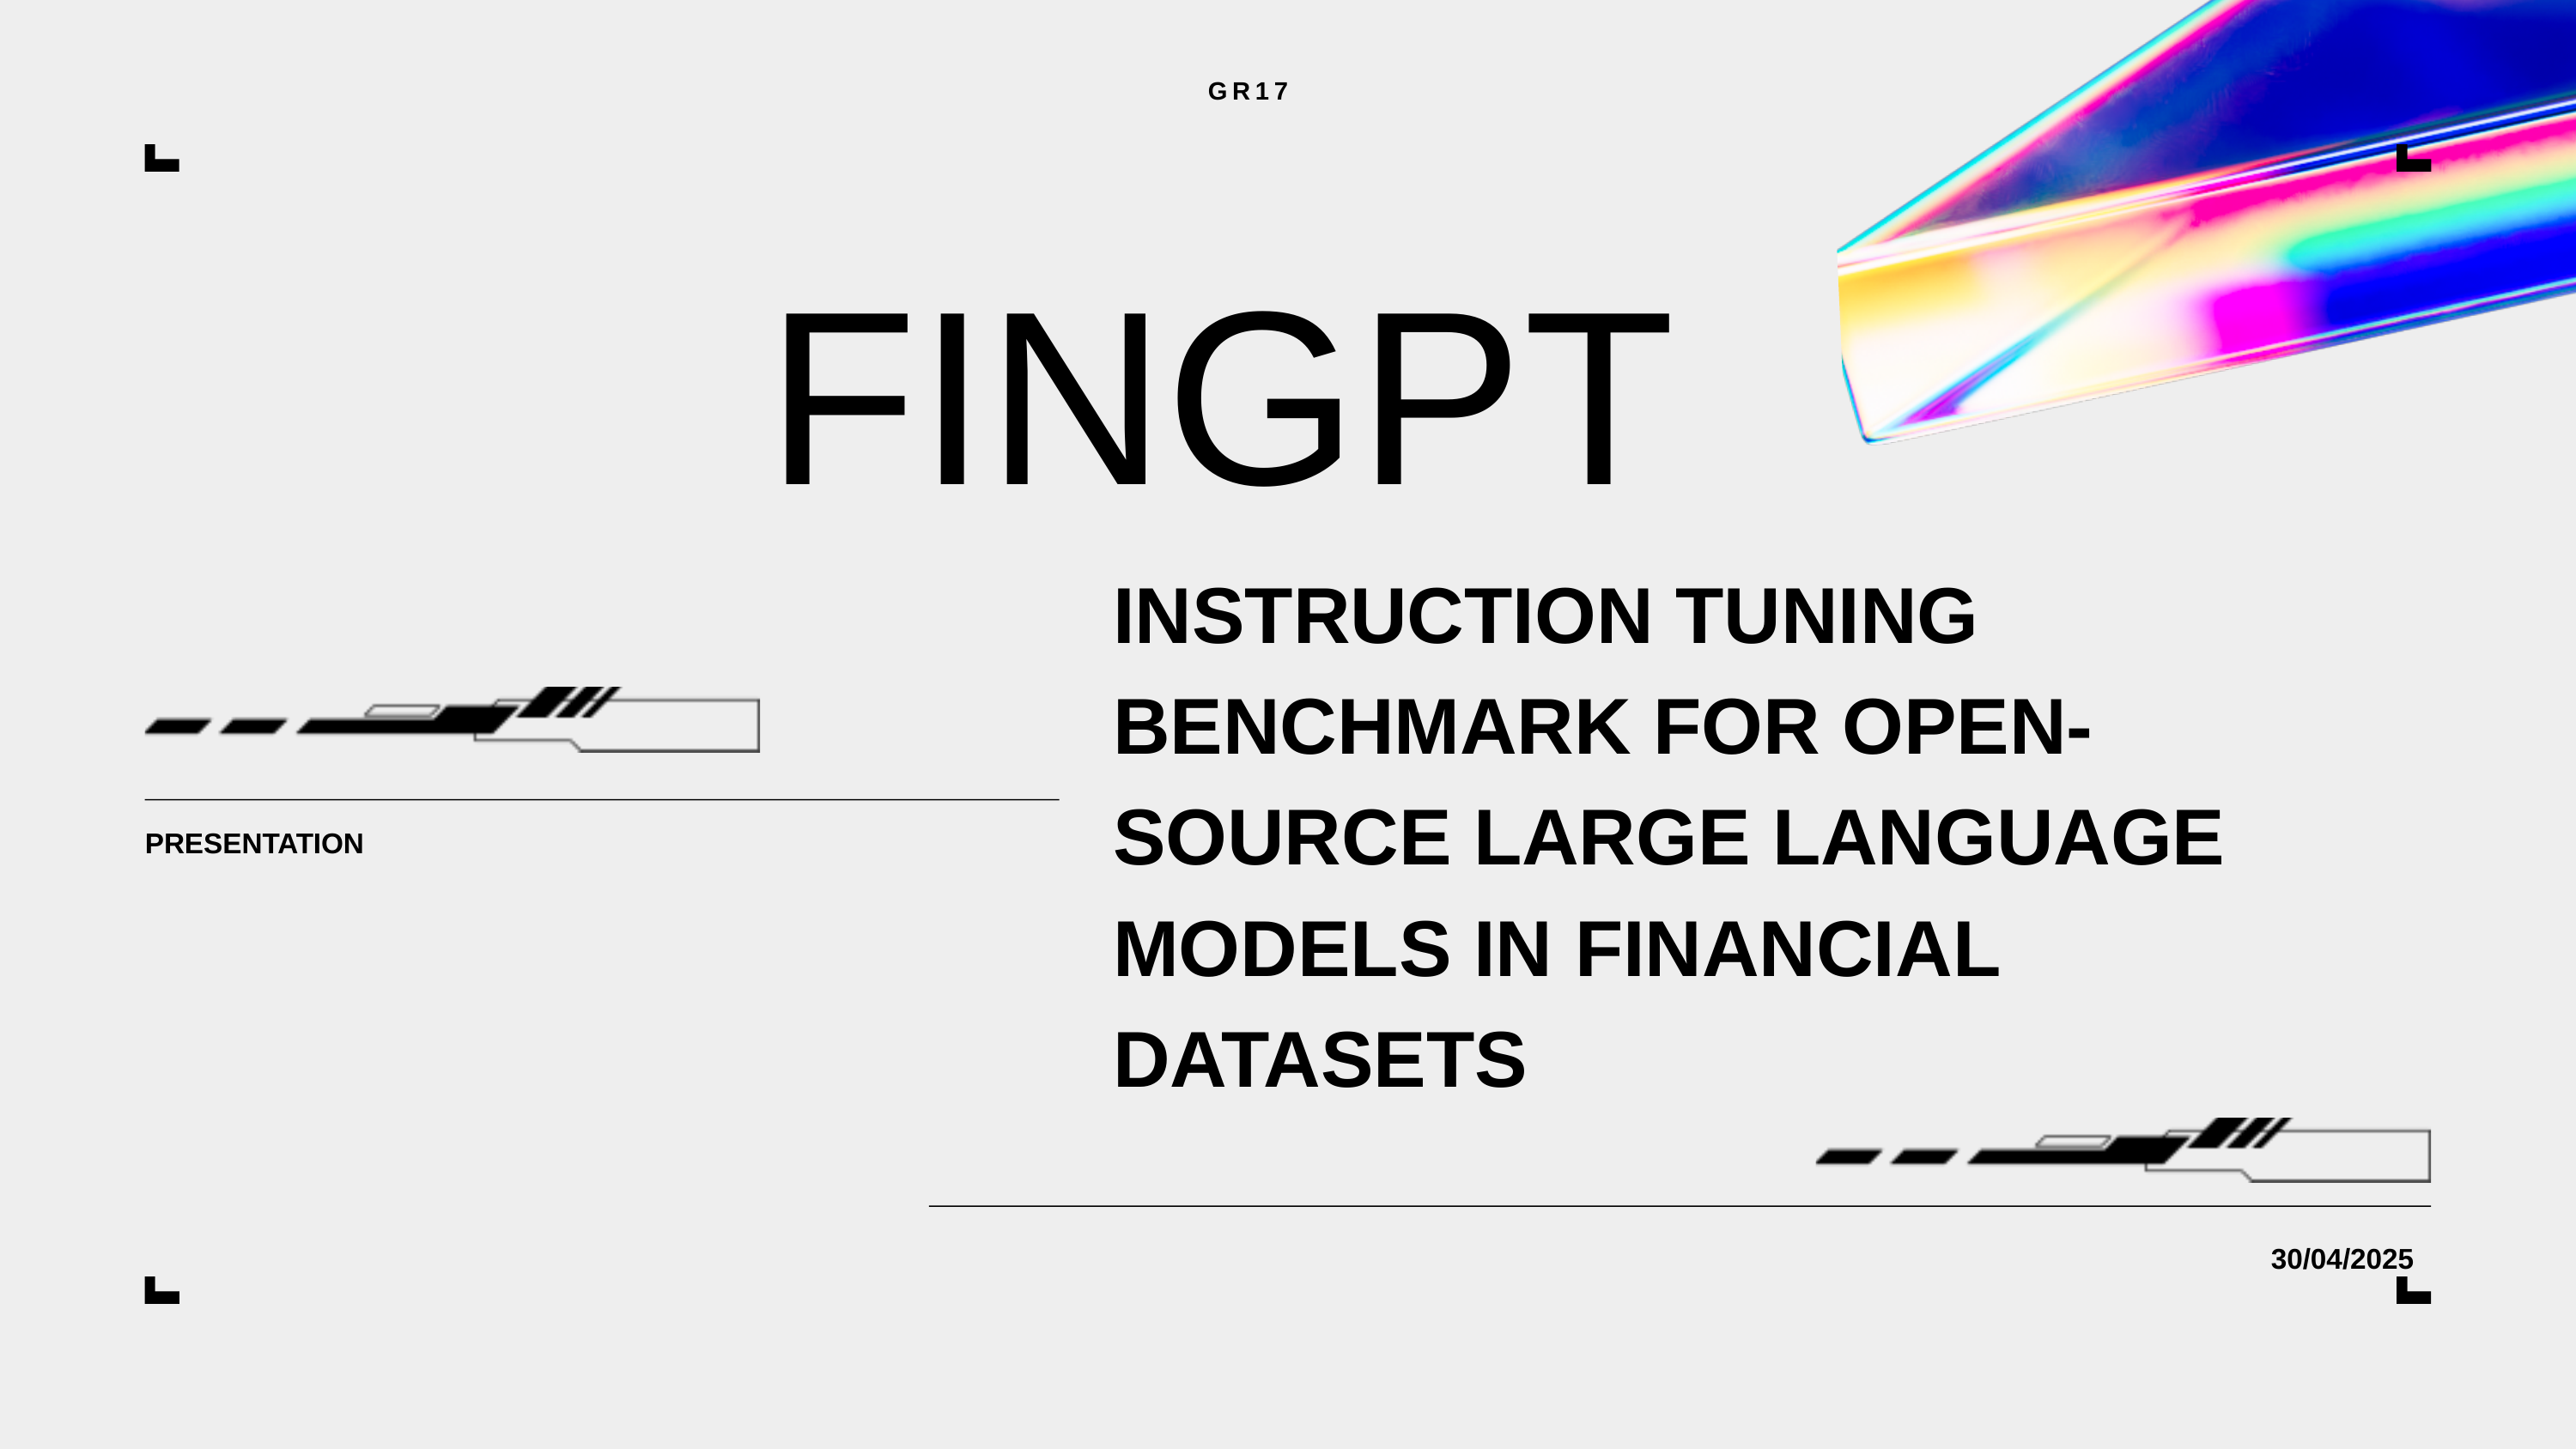

GR17

FINGPT
INSTRUCTION TUNING BENCHMARK FOR OPEN-SOURCE LARGE LANGUAGE MODELS IN FINANCIAL DATASETS

PRESENTATION

30/04/2025